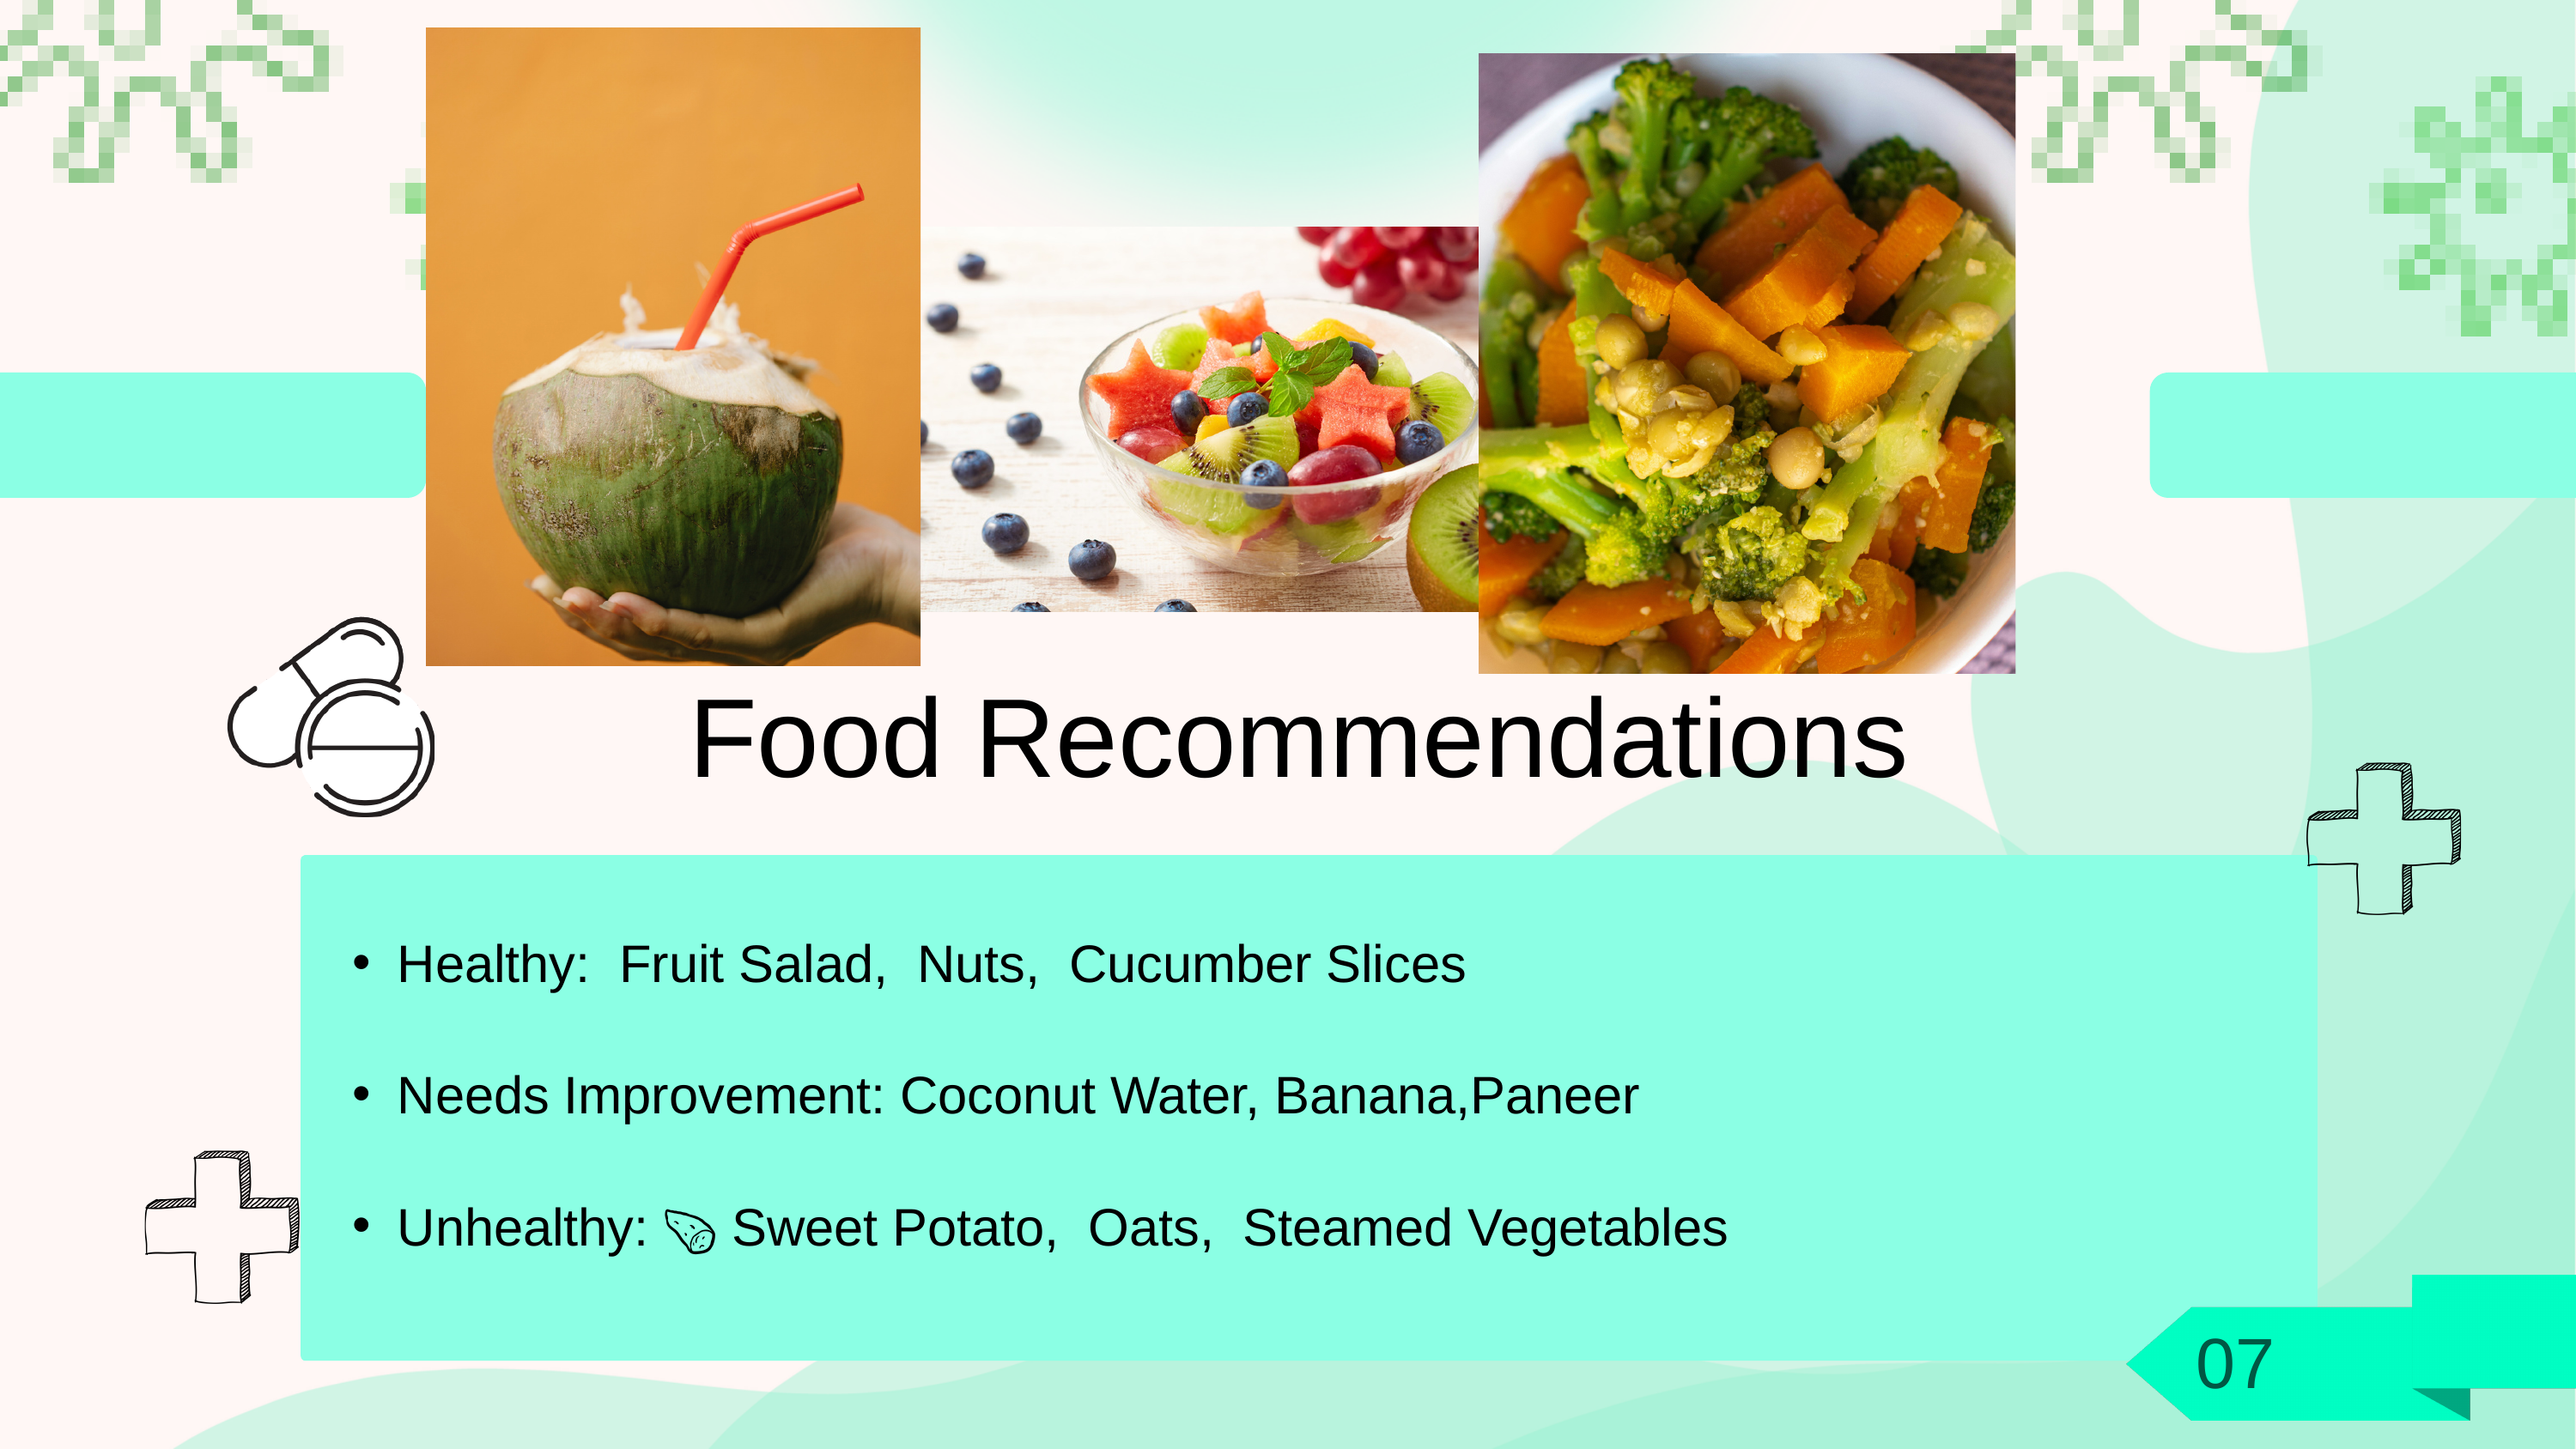

Food Recommendations

Healthy:  Fruit Salad,  Nuts,  Cucumber Slices
Needs Improvement: Coconut Water, Banana,Paneer
Unhealthy: 🍠 Sweet Potato,  Oats,  Steamed Vegetables

07